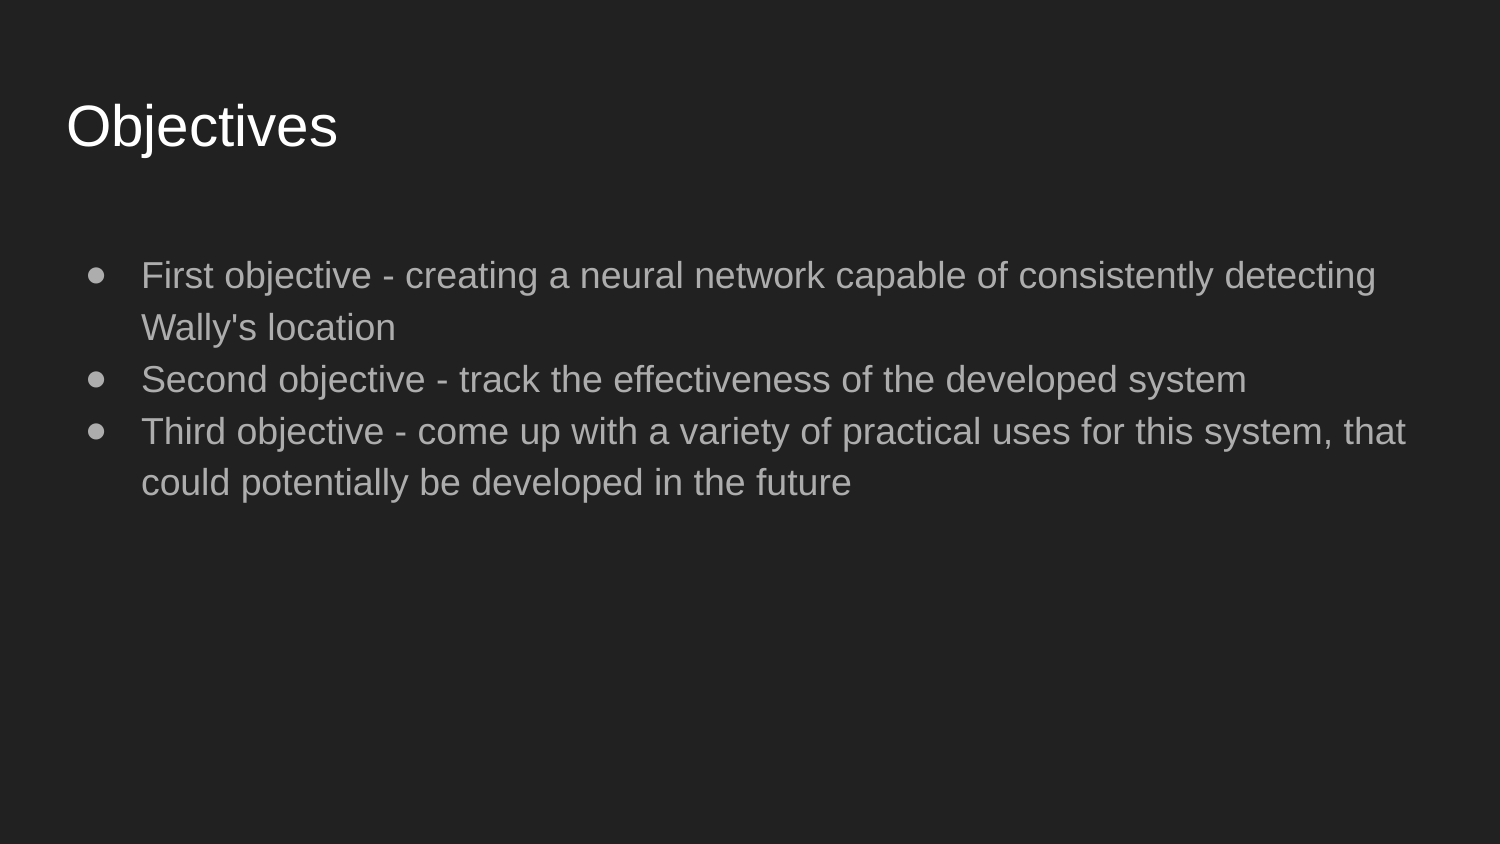

# Objectives
First objective - creating a neural network capable of consistently detecting Wally's location
Second objective - track the effectiveness of the developed system
Third objective - come up with a variety of practical uses for this system, that could potentially be developed in the future